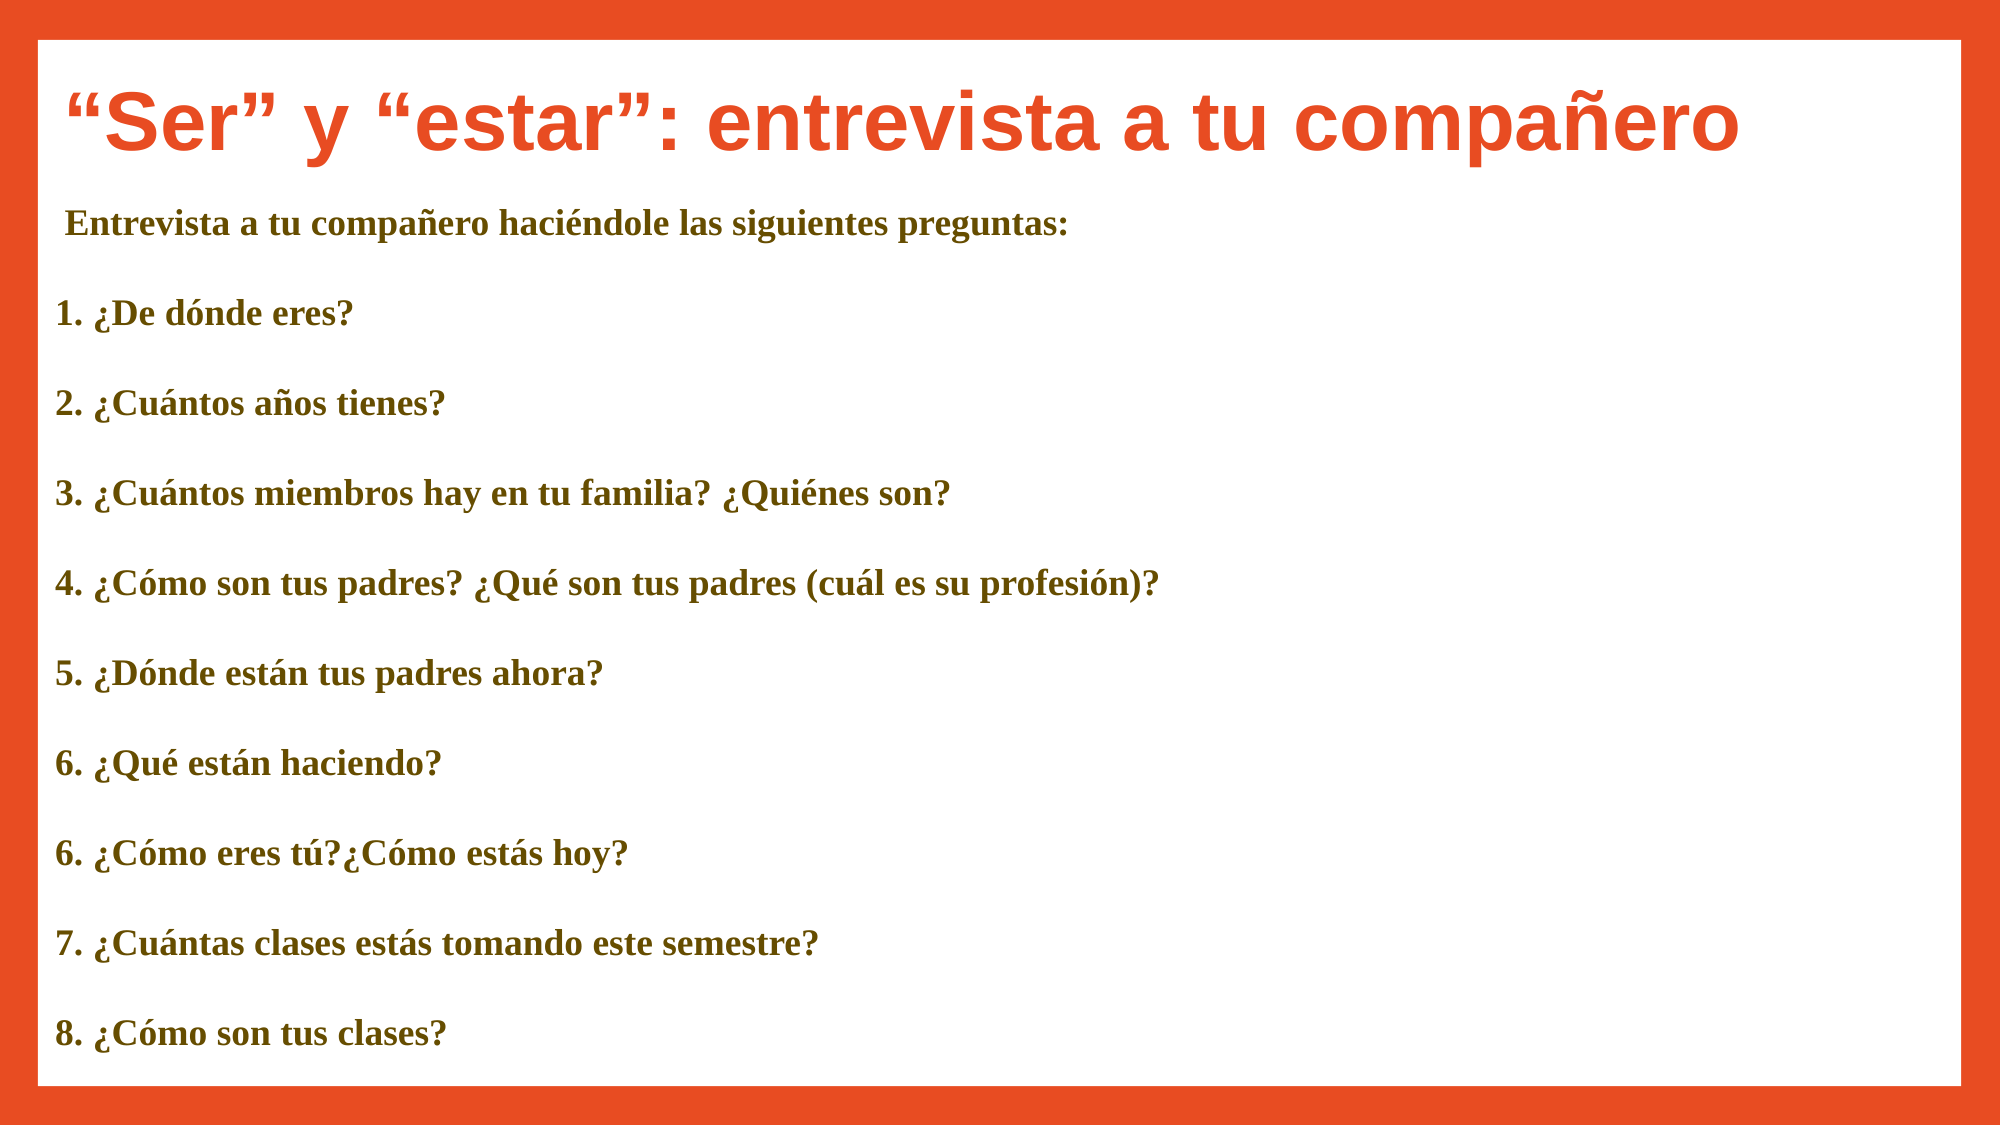

# “Ser” y “estar”: entrevista a tu compañero
 Entrevista a tu compañero haciéndole las siguientes preguntas:

1. ¿De dónde eres?

2. ¿Cuántos años tienes?

3. ¿Cuántos miembros hay en tu familia? ¿Quiénes son?

4. ¿Cómo son tus padres? ¿Qué son tus padres (cuál es su profesión)?

5. ¿Dónde están tus padres ahora?

6. ¿Qué están haciendo?

6. ¿Cómo eres tú?¿Cómo estás hoy?

7. ¿Cuántas clases estás tomando este semestre?

8. ¿Cómo son tus clases?